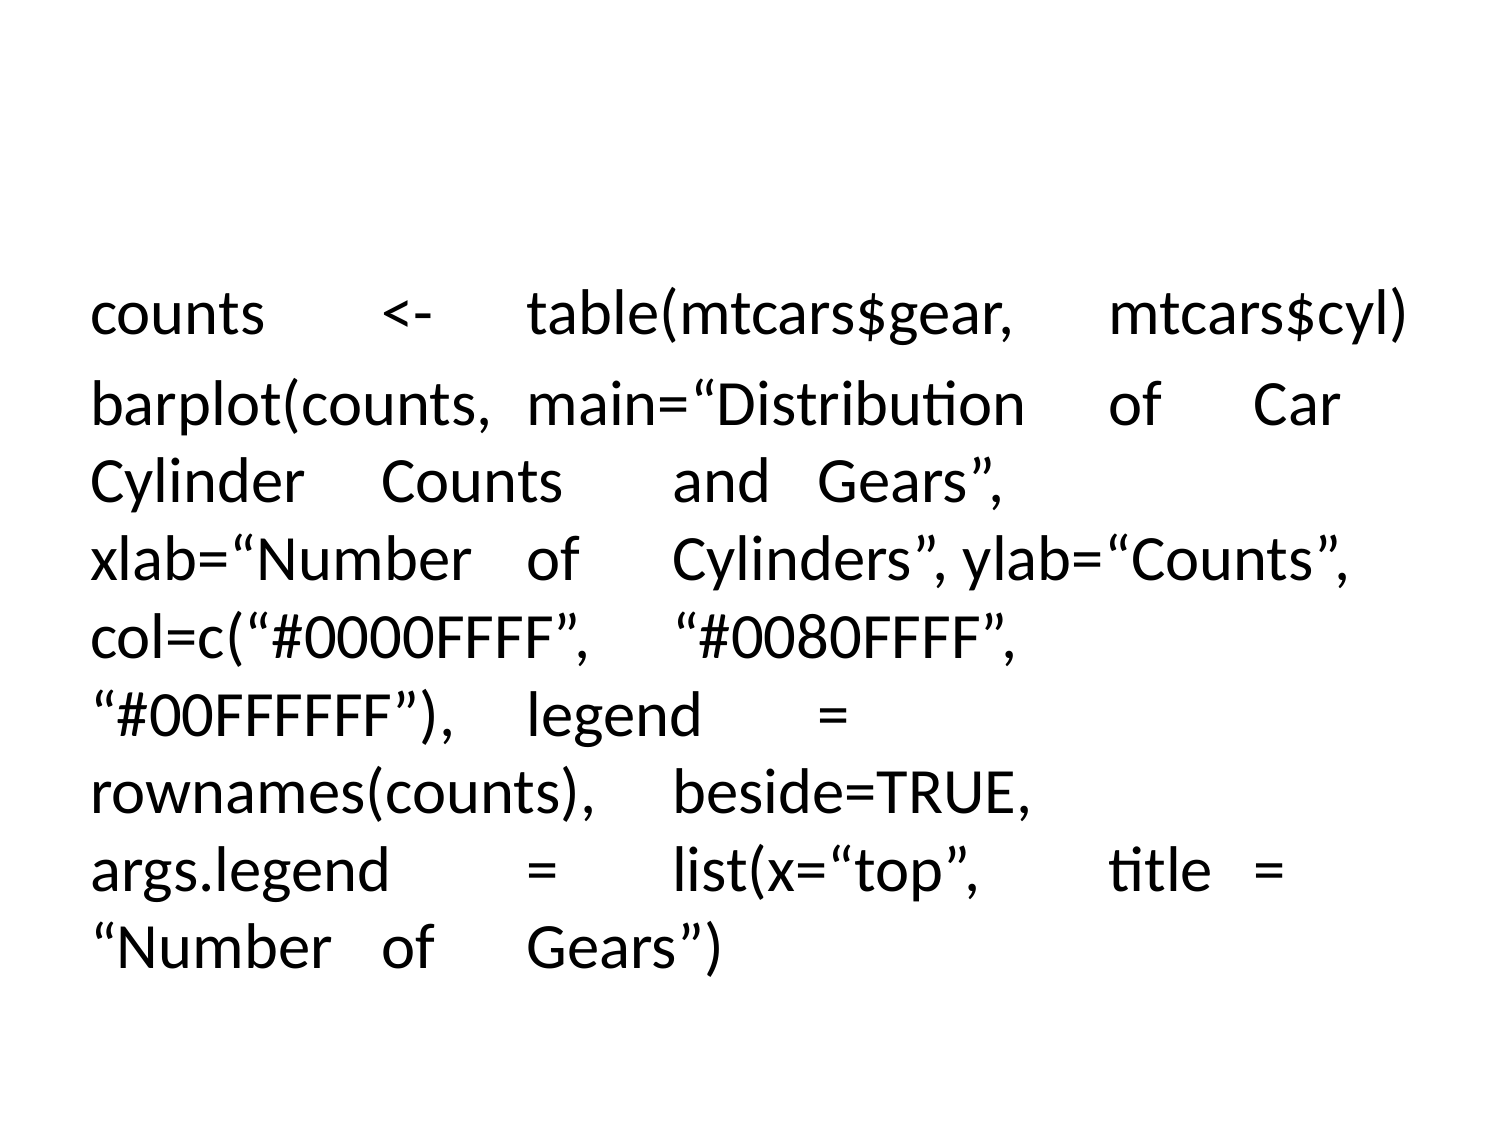

#
counts	<-	table(mtcars$gear,	mtcars$cyl)
barplot(counts,	main=“Distribution	of	Car	Cylinder	Counts	and	Gears”,		xlab=“Number	of	Cylinders”,	ylab=“Counts”,		col=c(“#0000FFFF”,	“#0080FFFF”,	“#00FFFFFF”),		legend	=	rownames(counts),	beside=TRUE,		args.legend	=	list(x=“top”,	title	=	“Number	of	Gears”)